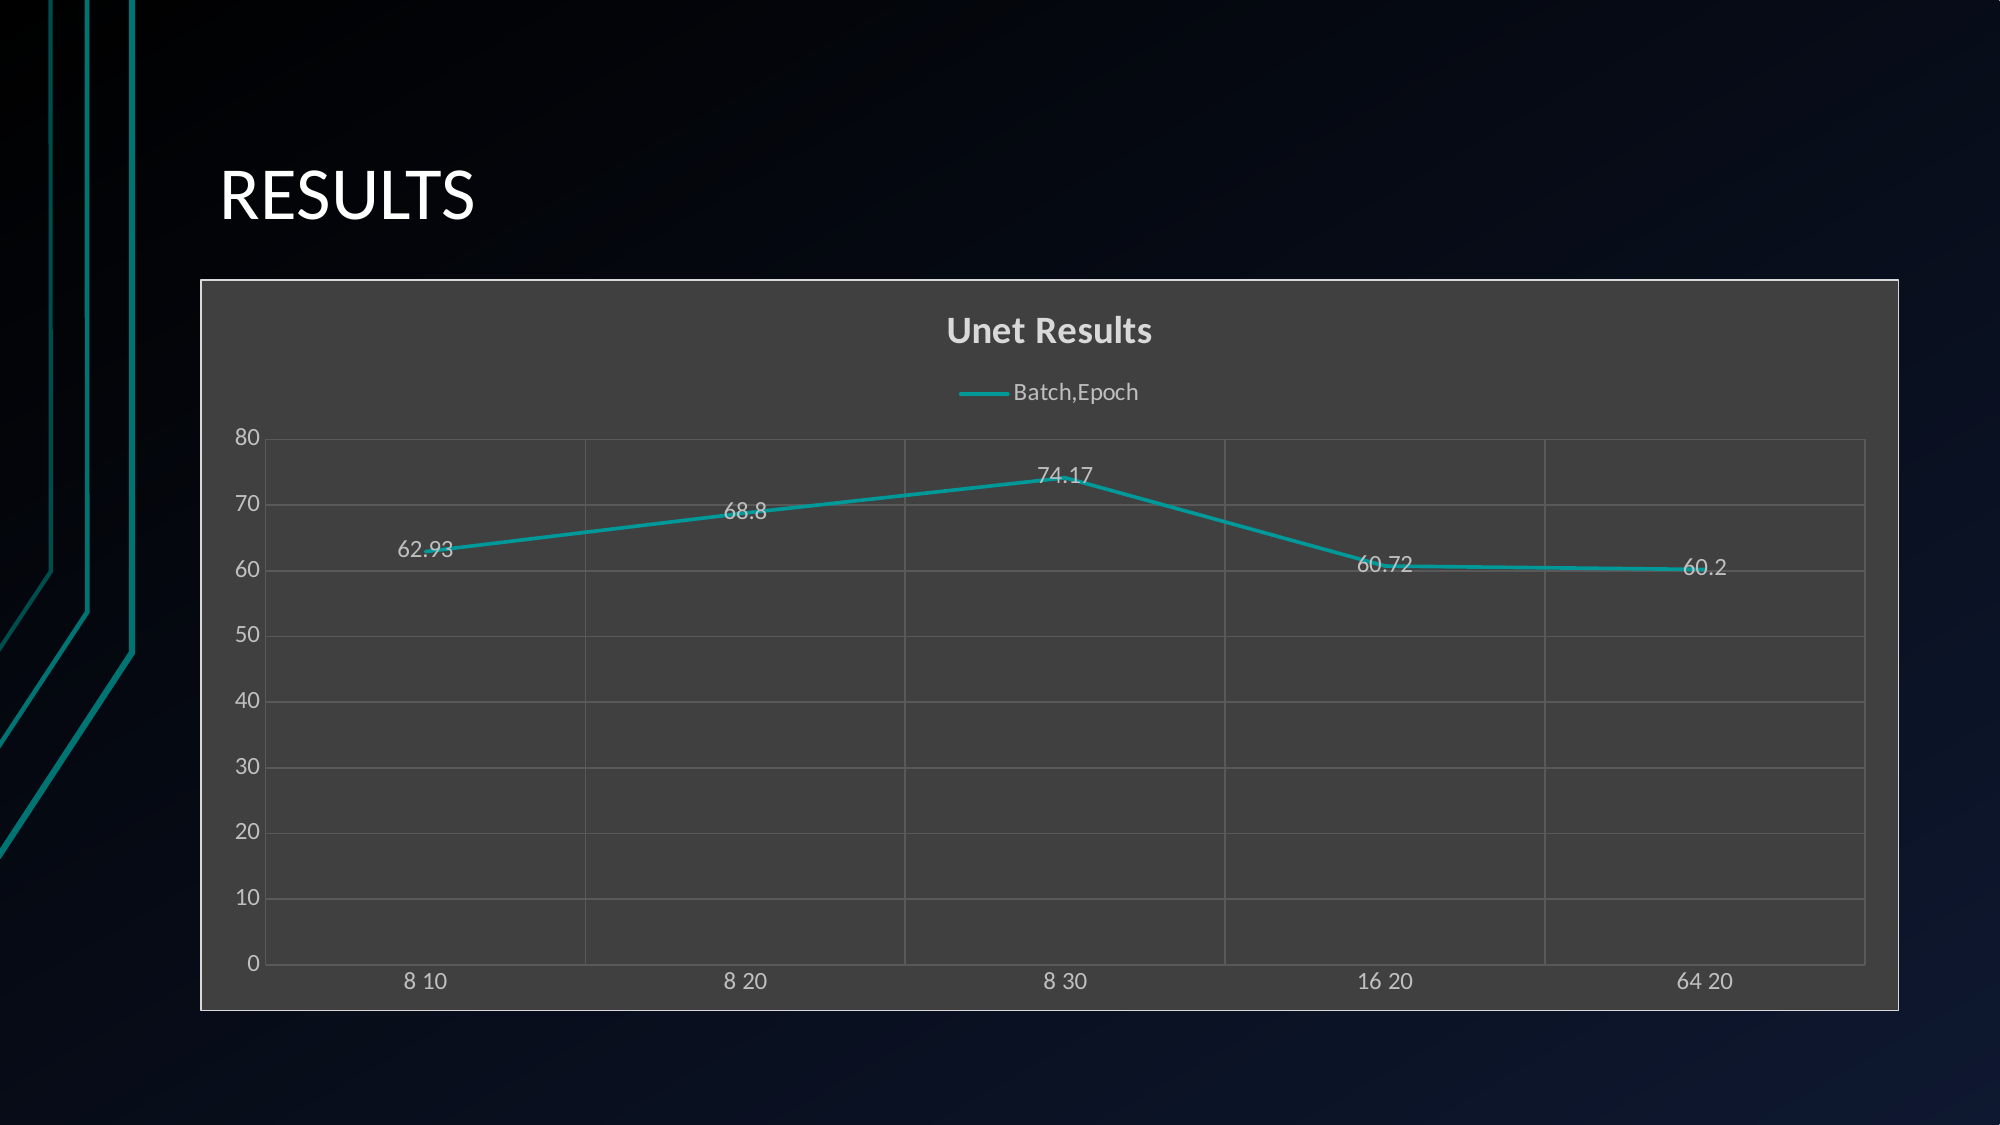

# RESULTS

### Chart: Unet Results

| Category | Batch,Epoch |
|---|---|
| 8 10 | 62.93 |
| 8 20 | 68.8 |
| 8 30 | 74.17 |
| 16 20 | 60.72 |
| 64 20 | 60.2 |